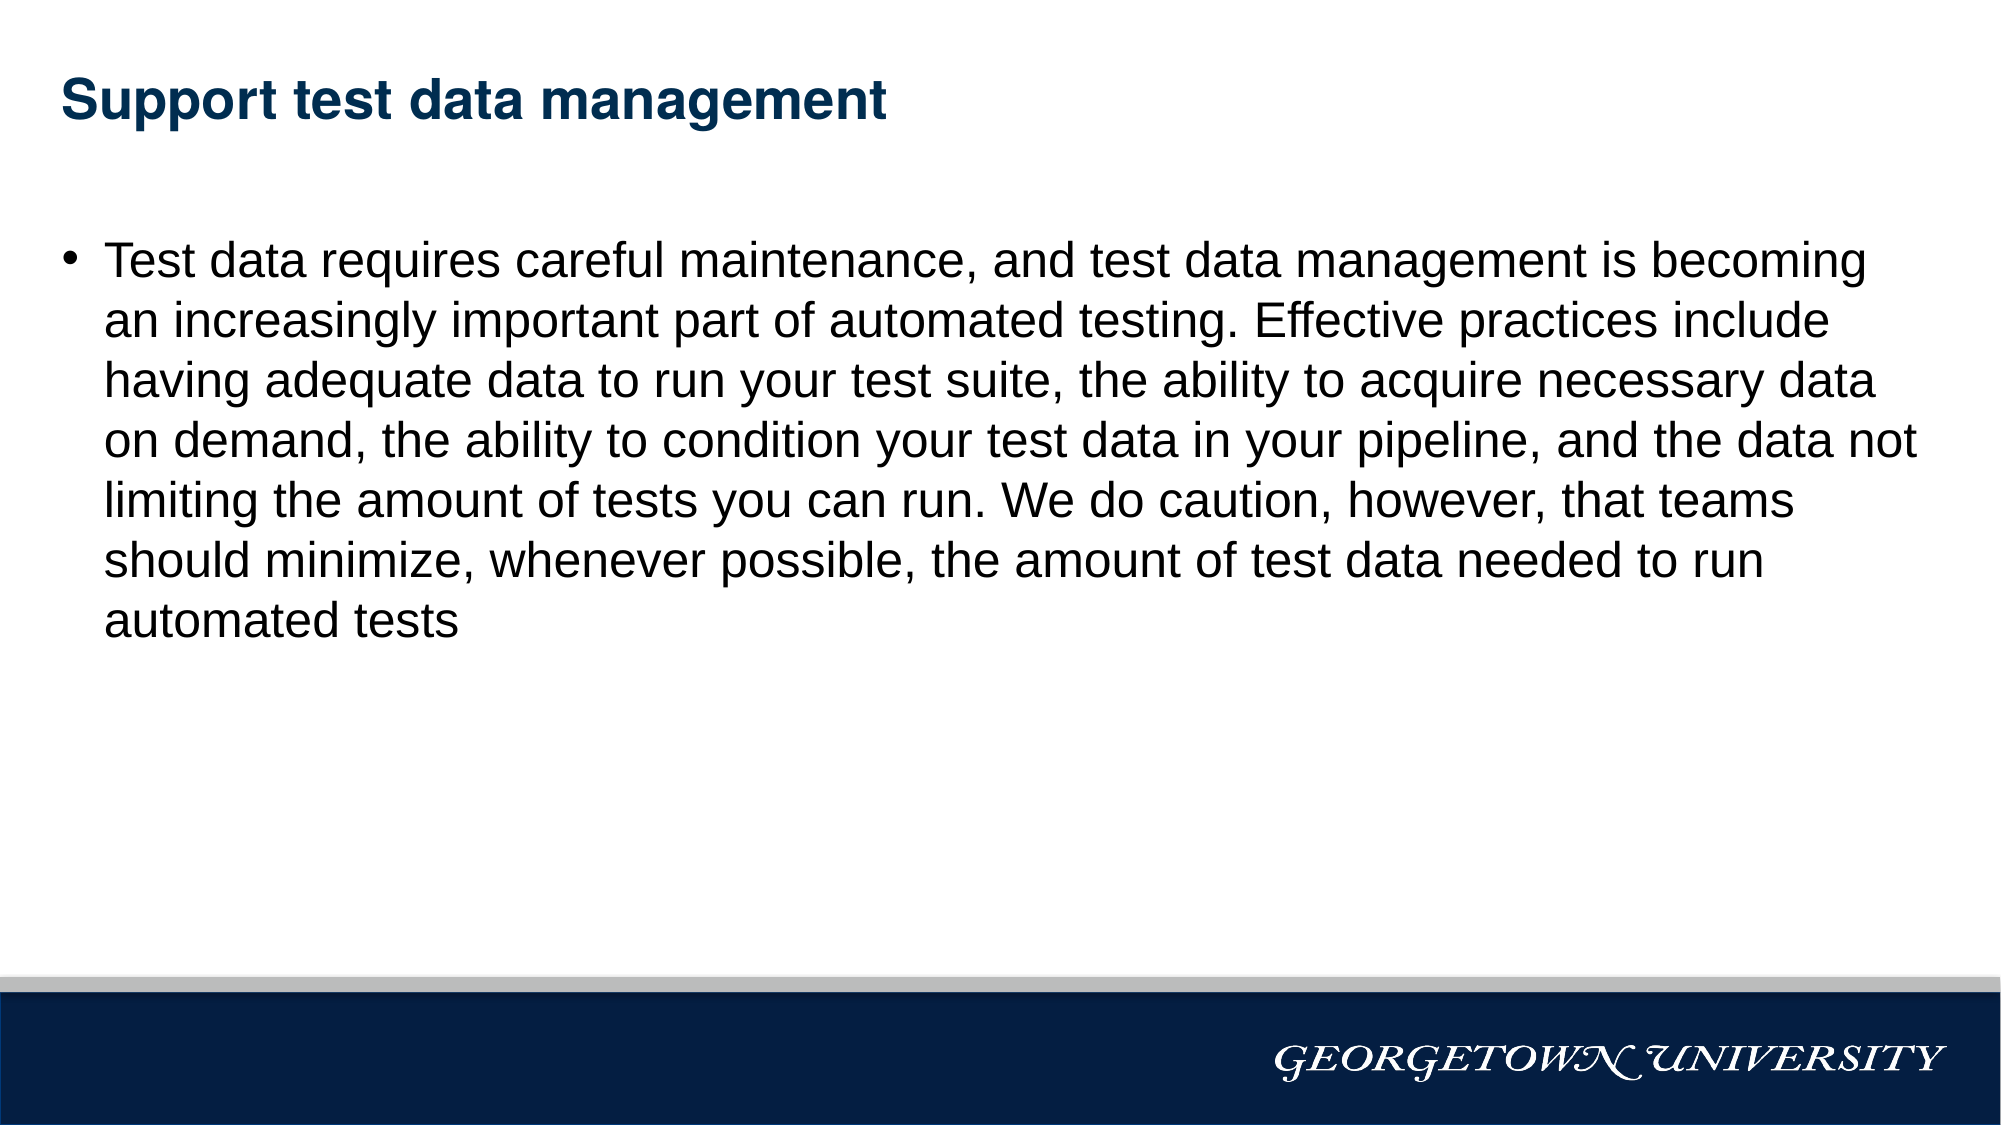

# Support test data management
Test data requires careful maintenance, and test data management is becoming an increasingly important part of automated testing. Effective practices include having adequate data to run your test suite, the ability to acquire necessary data on demand, the ability to condition your test data in your pipeline, and the data not limiting the amount of tests you can run. We do caution, however, that teams should minimize, whenever possible, the amount of test data needed to run automated tests